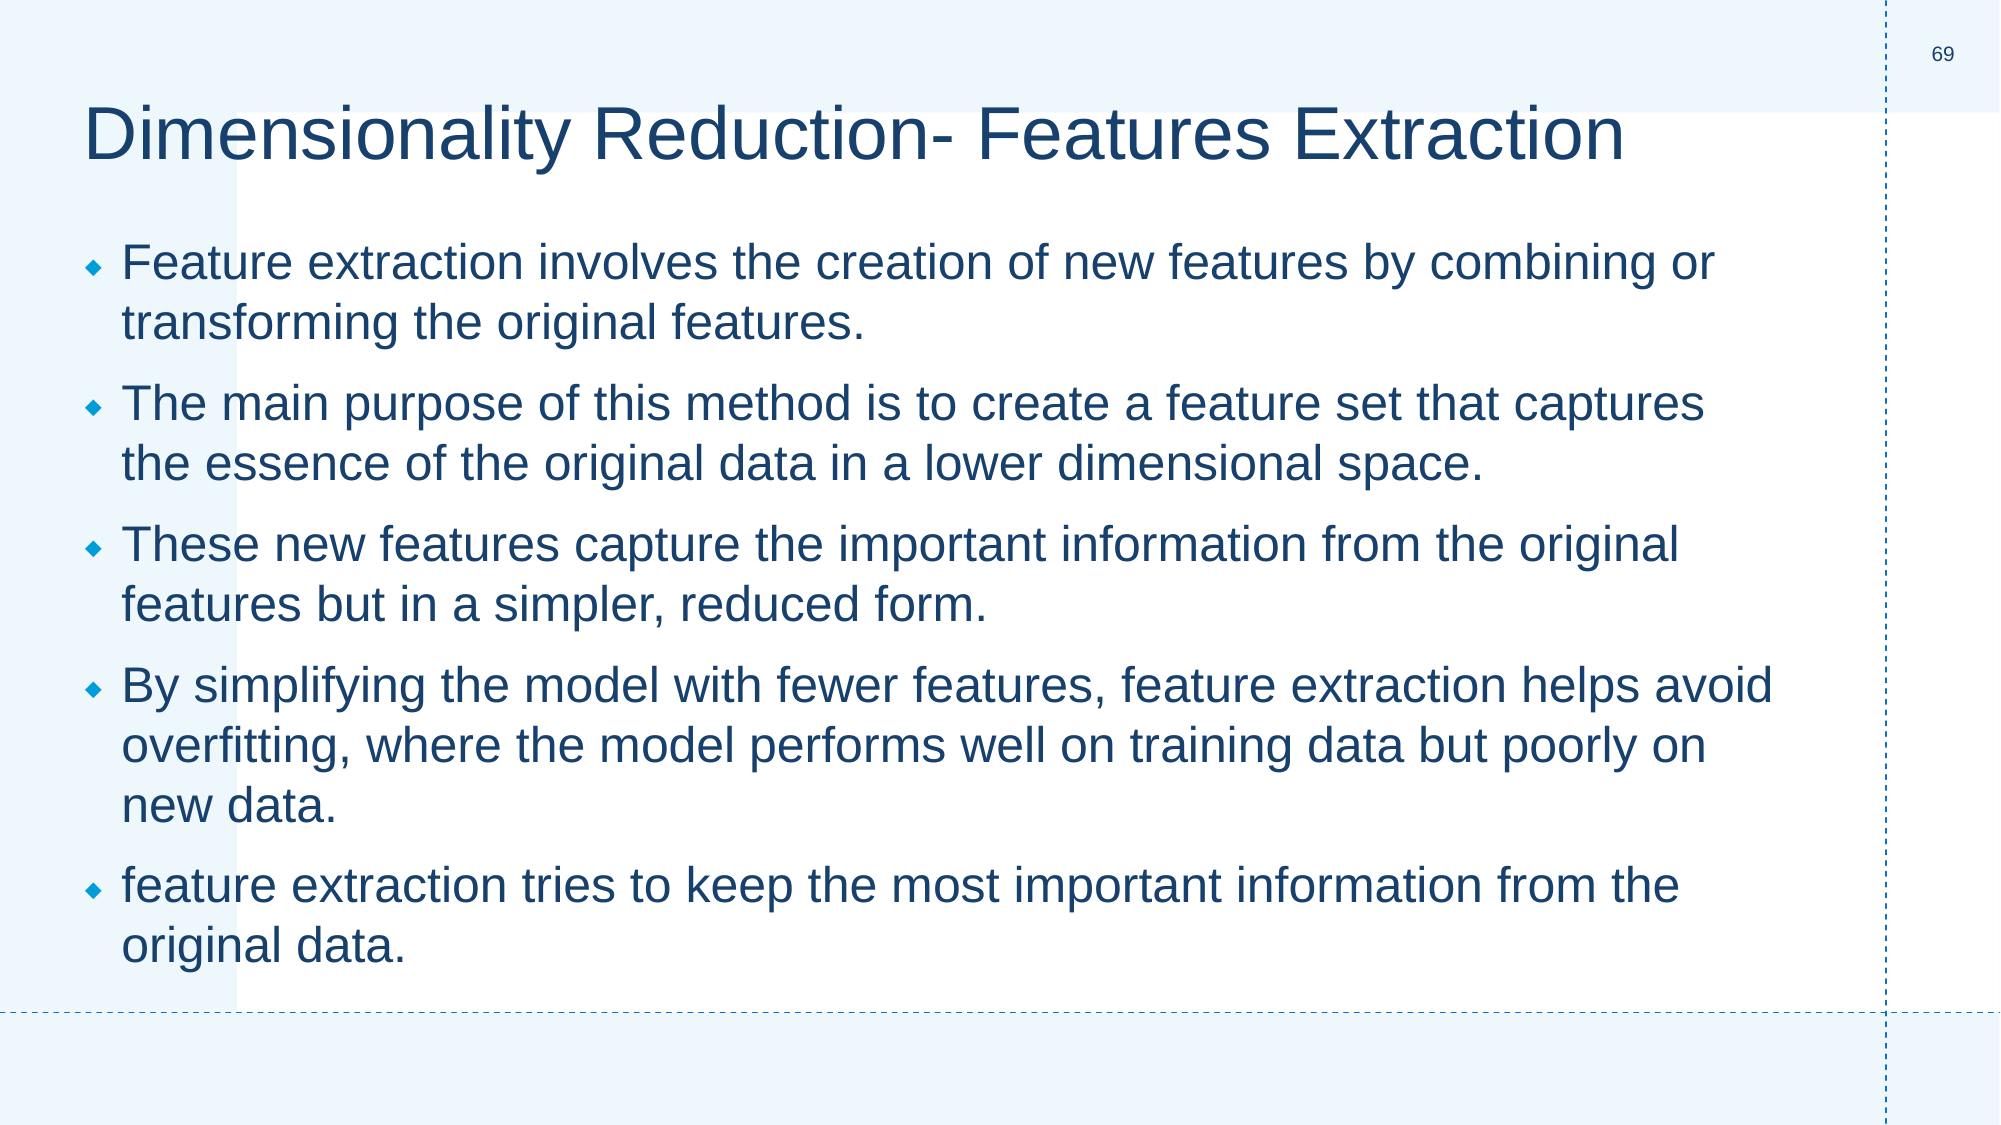

69
# Dimensionality Reduction- Features Extraction
Feature extraction involves the creation of new features by combining or transforming the original features.
The main purpose of this method is to create a feature set that captures the essence of the original data in a lower dimensional space.
These new features capture the important information from the original features but in a simpler, reduced form.
By simplifying the model with fewer features, feature extraction helps avoid overfitting, where the model performs well on training data but poorly on new data.
feature extraction tries to keep the most important information from the original data.